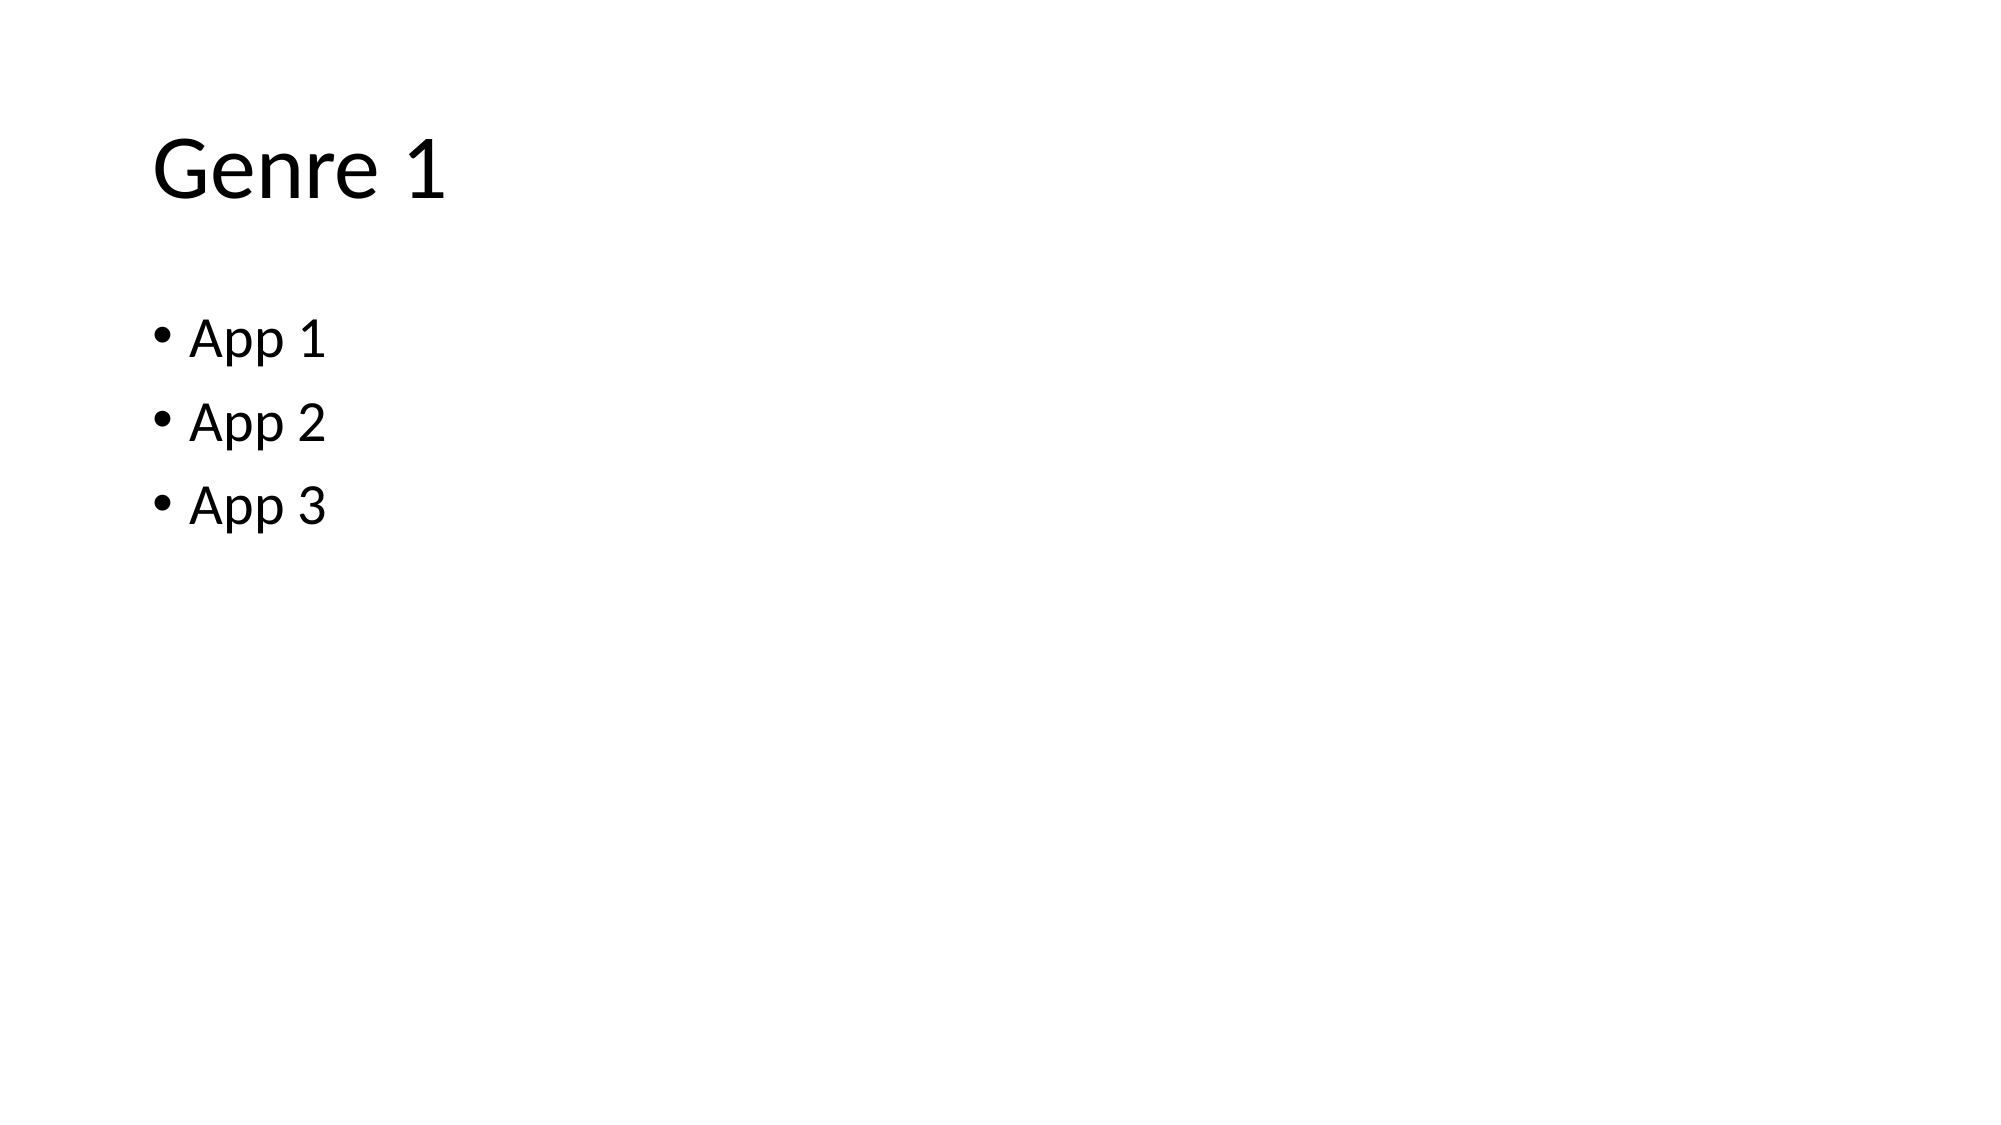

# Genre 1
App 1
App 2
App 3